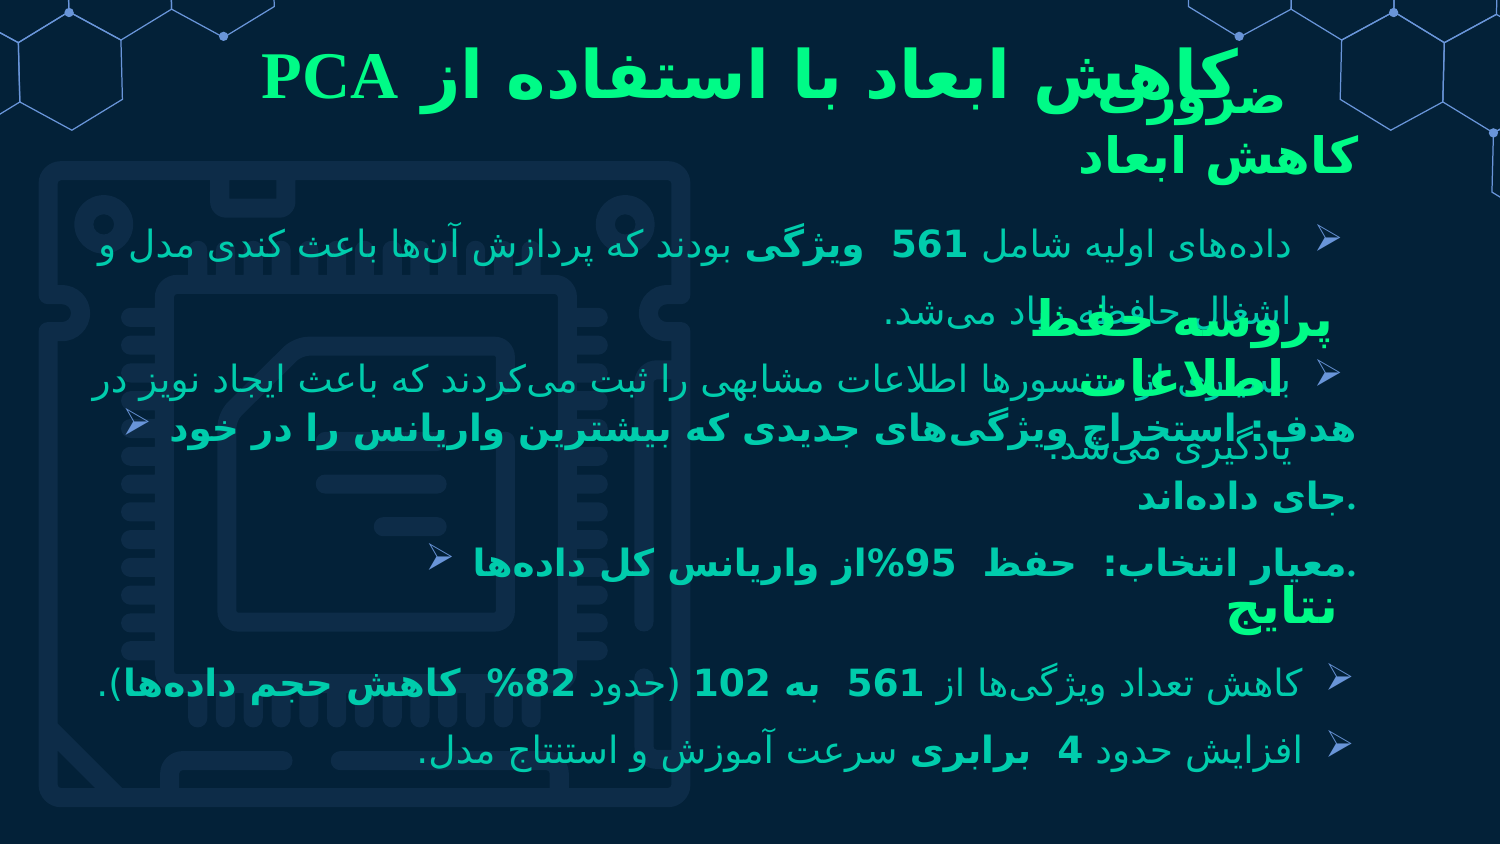

# کاهش ابعاد با استفاده از PCA
ضرورت کاهش ابعاد

داده‌های اولیه شامل 561  ویژگی بودند که پردازش آن‌ها باعث کندی مدل و اشغال حافظه زیاد می‌شد.
بسیاری از سنسورها اطلاعات مشابهی را ثبت می‌کردند که باعث ایجاد نویز در یادگیری می‌شد.
پروسه حفظ اطلاعات
هدف: استخراج ویژگی‌های جدیدی که بیشترین واریانس را در خود جای داده‌اند.
معیار انتخاب:  حفظ  95%از واریانس کل داده‌ها.
نتایج
کاهش تعداد ویژگی‌ها از 561  به 102 (حدود 82%  کاهش حجم داده‌ها).
افزایش حدود 4  برابری سرعت آموزش و استنتاج مدل.